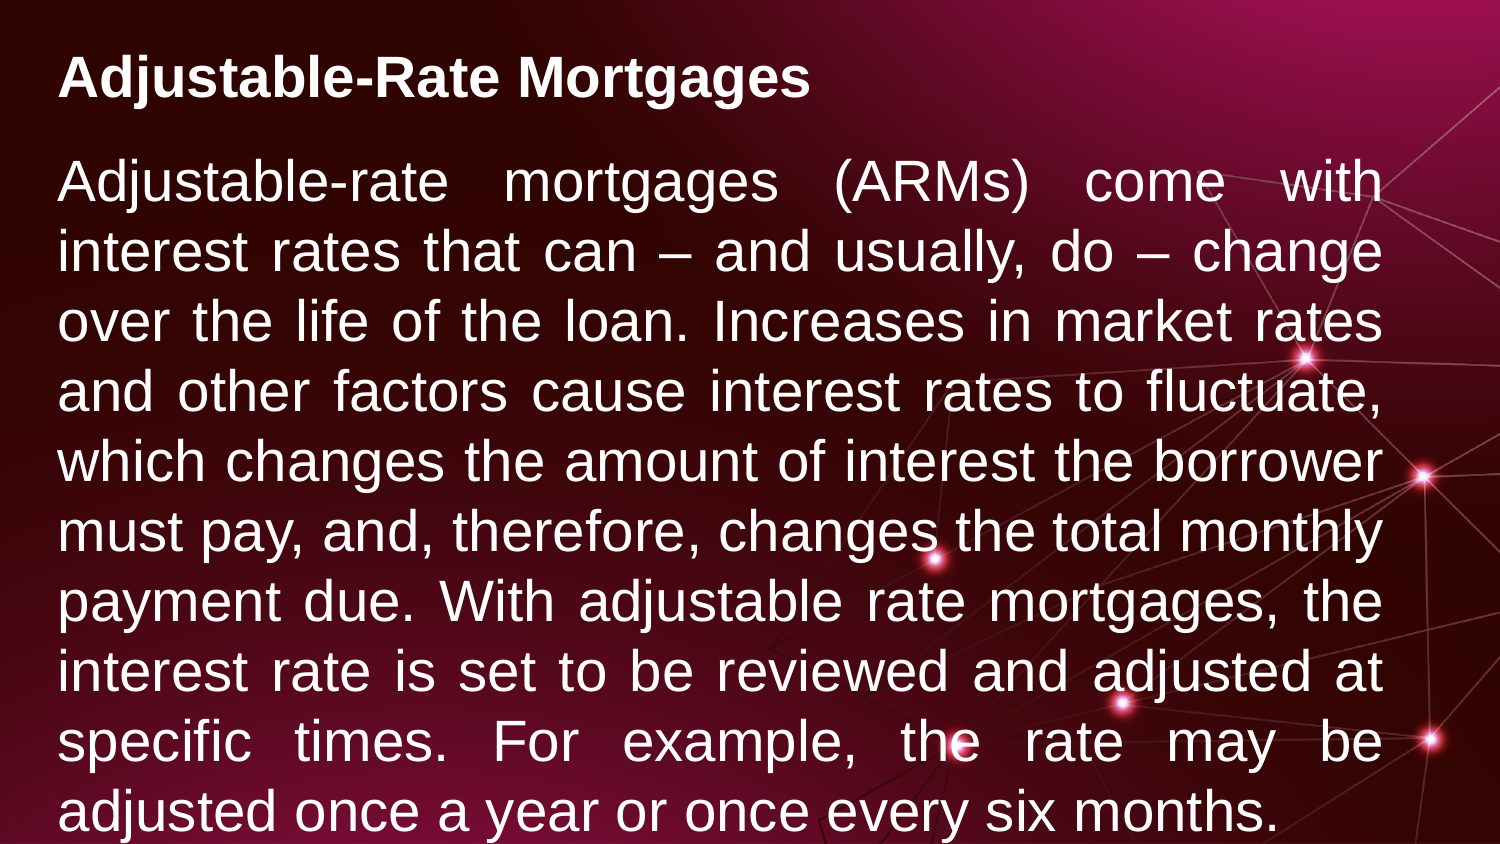

Adjustable-Rate Mortgages
Adjustable-rate mortgages (ARMs) come with interest rates that can – and usually, do – change over the life of the loan. Increases in market rates and other factors cause interest rates to fluctuate, which changes the amount of interest the borrower must pay, and, therefore, changes the total monthly payment due. With adjustable rate mortgages, the interest rate is set to be reviewed and adjusted at specific times. For example, the rate may be adjusted once a year or once every six months.